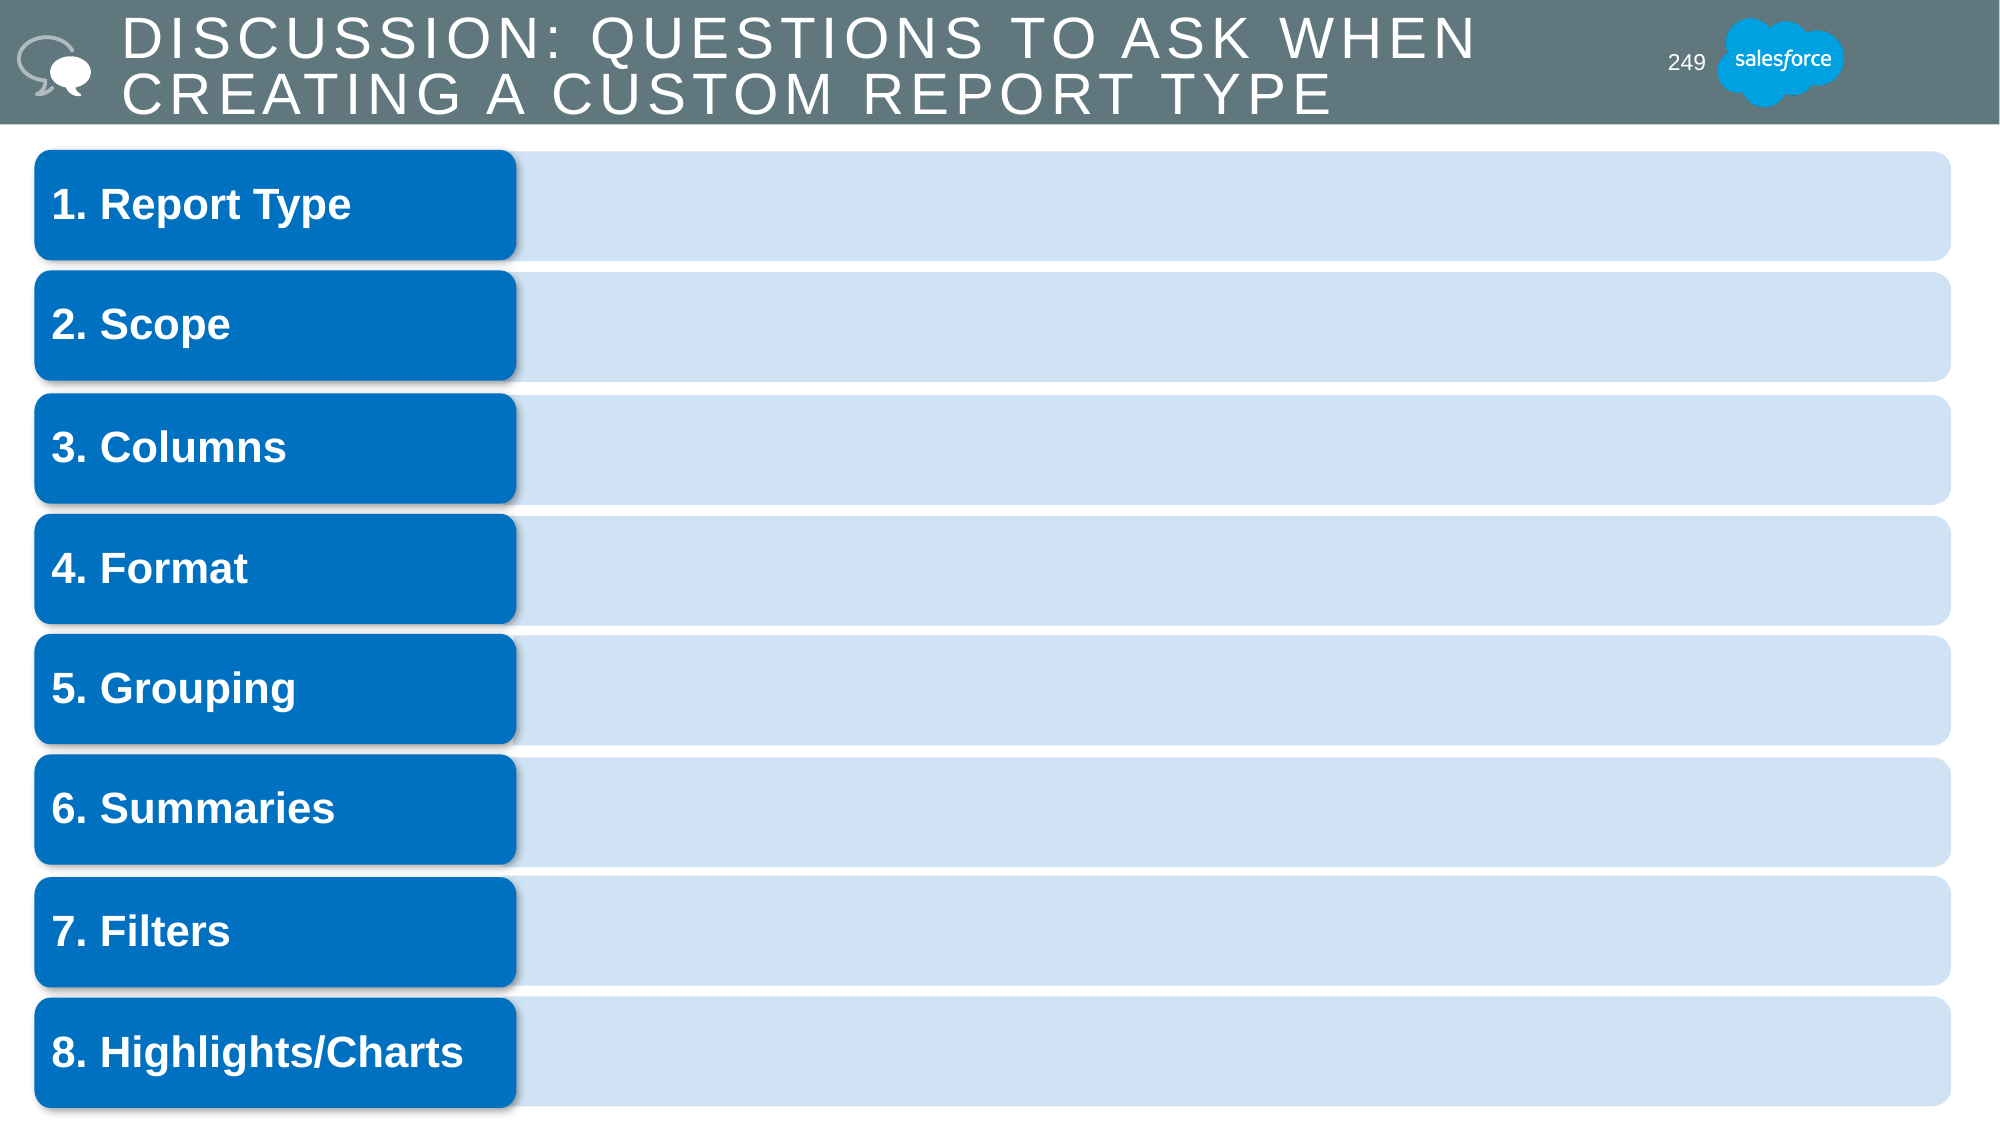

# discussion: questions to Ask when Creating a Custom Report Type
249
1. Report Type

2. Scope

3. Columns

4. Format

5. Grouping

6. Summaries

7. Filters

8. Highlights/Charts